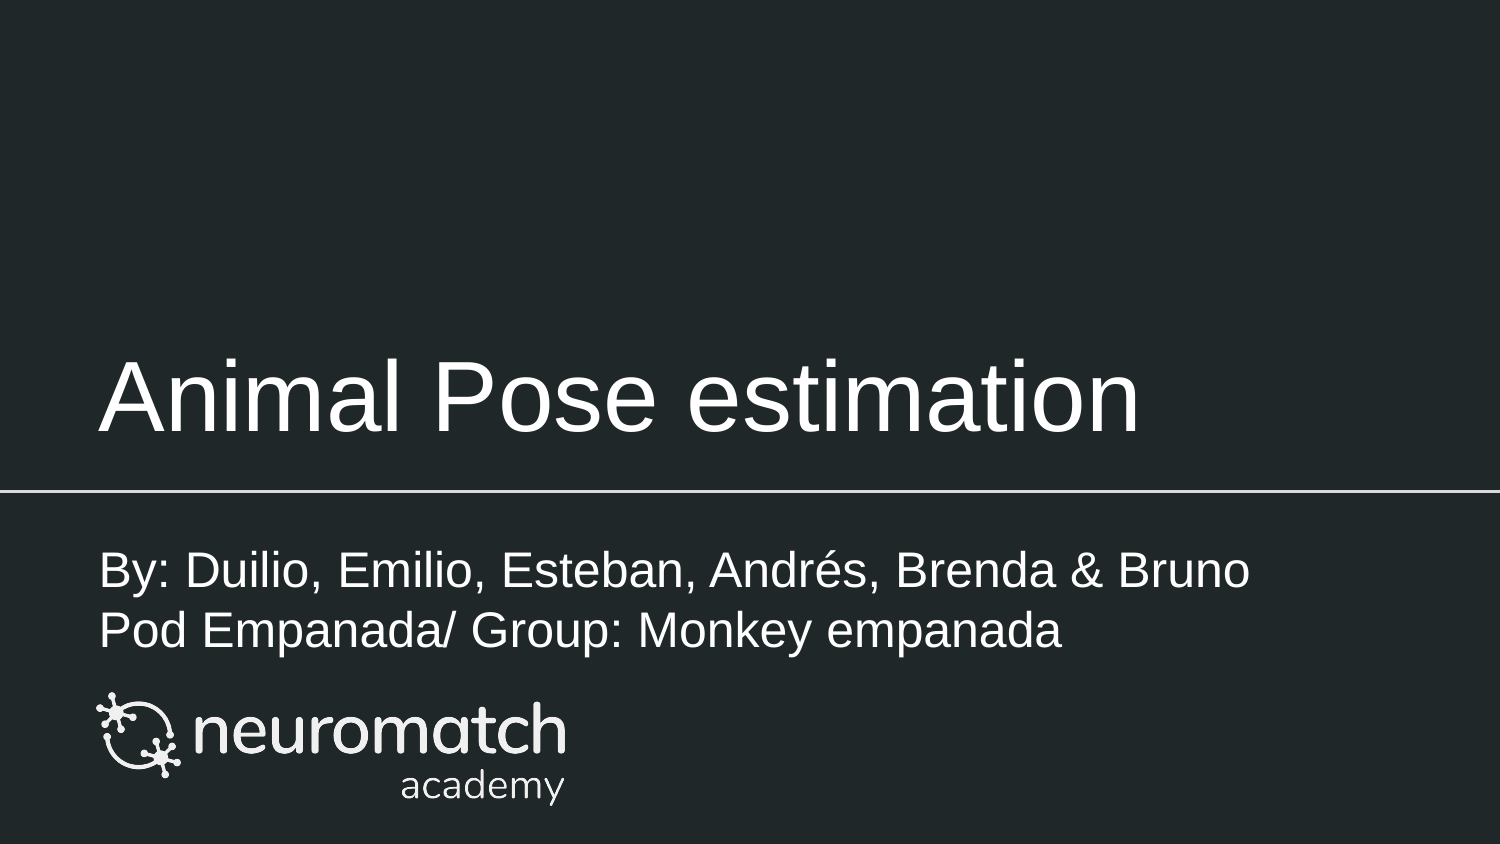

# Animal Pose estimation
By: Duilio, Emilio, Esteban, Andrés, Brenda & Bruno
Pod Empanada/ Group: Monkey empanada